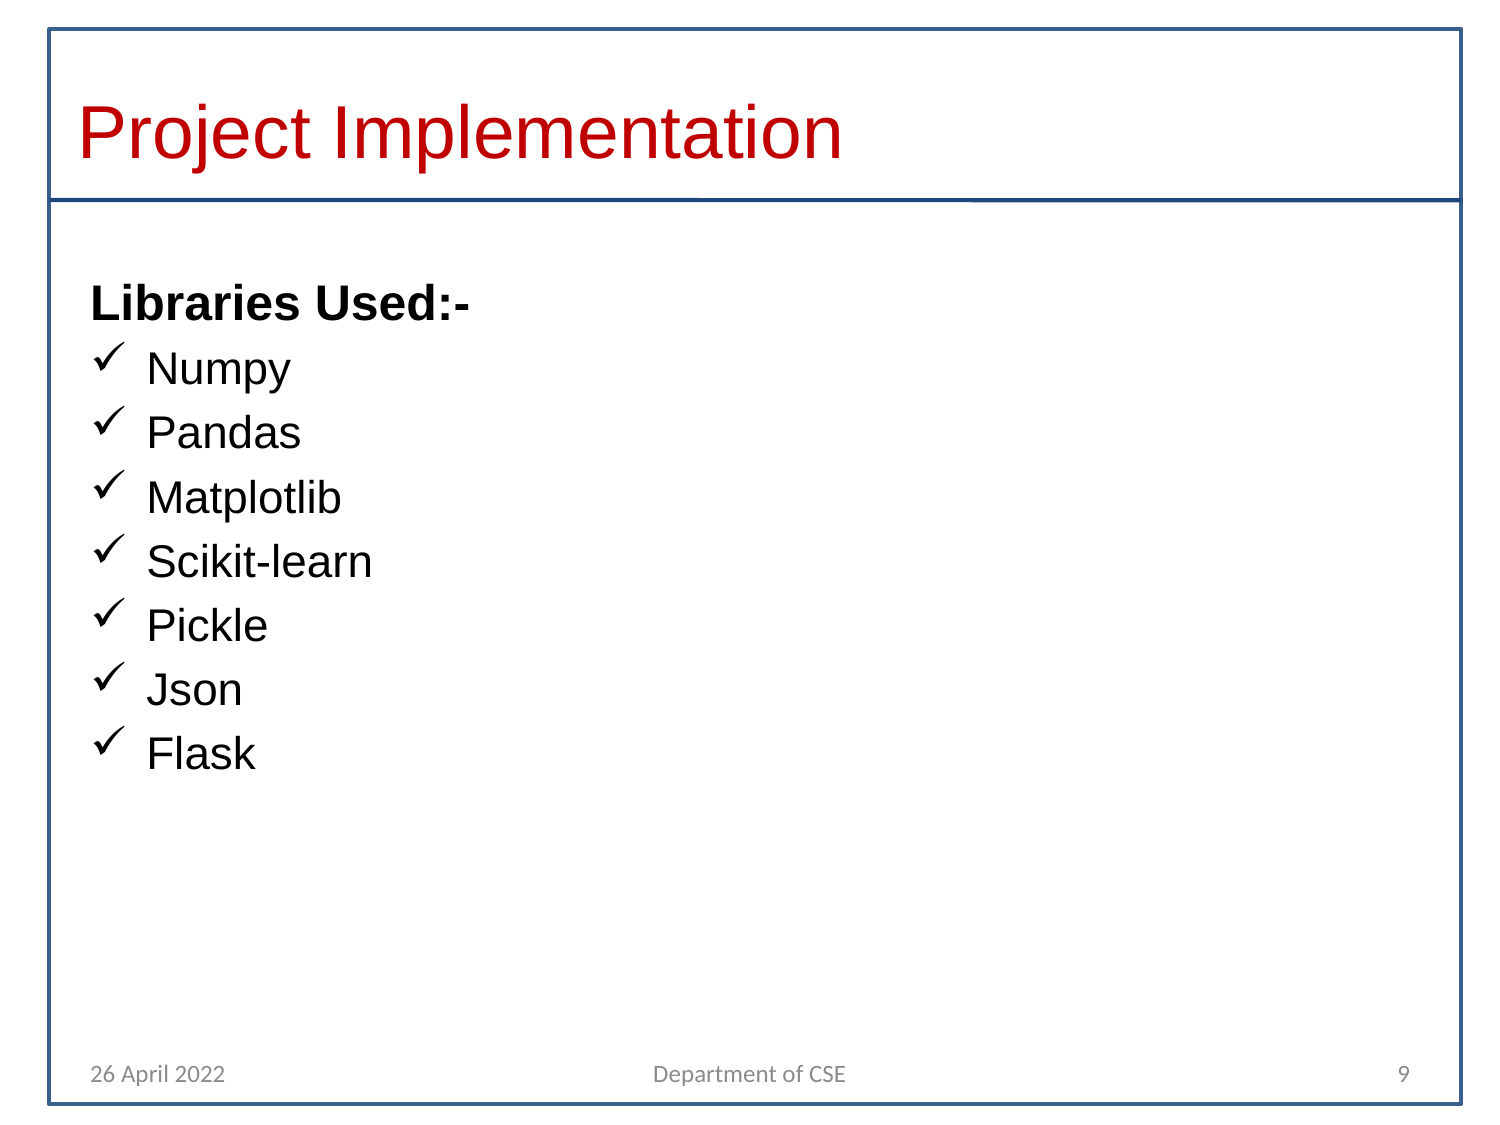

# Project Implementation
Libraries Used:-
Numpy
Pandas
Matplotlib
Scikit-learn
Pickle
Json
Flask
26 April 2022
Department of CSE
9